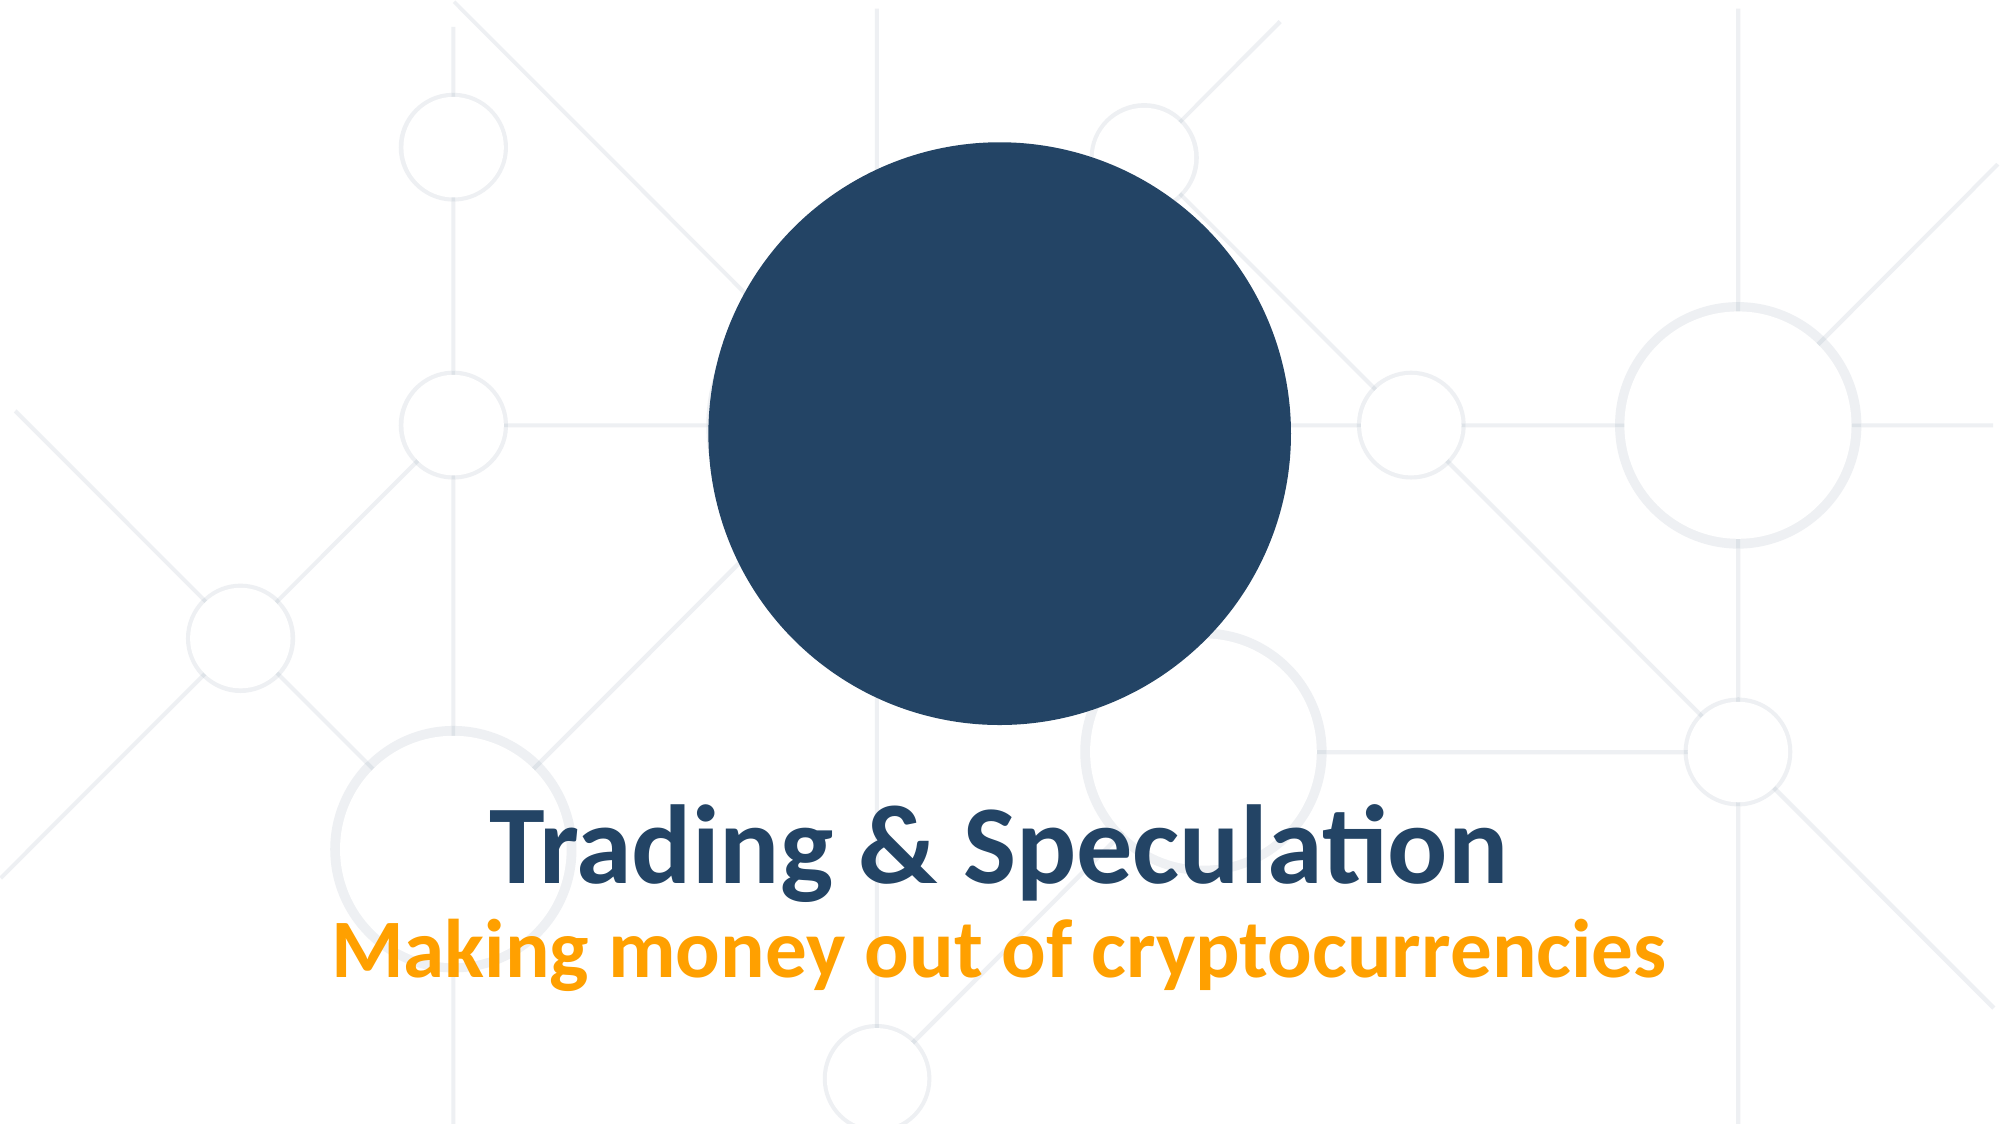

Trading & Speculation
Making money out of cryptocurrencies